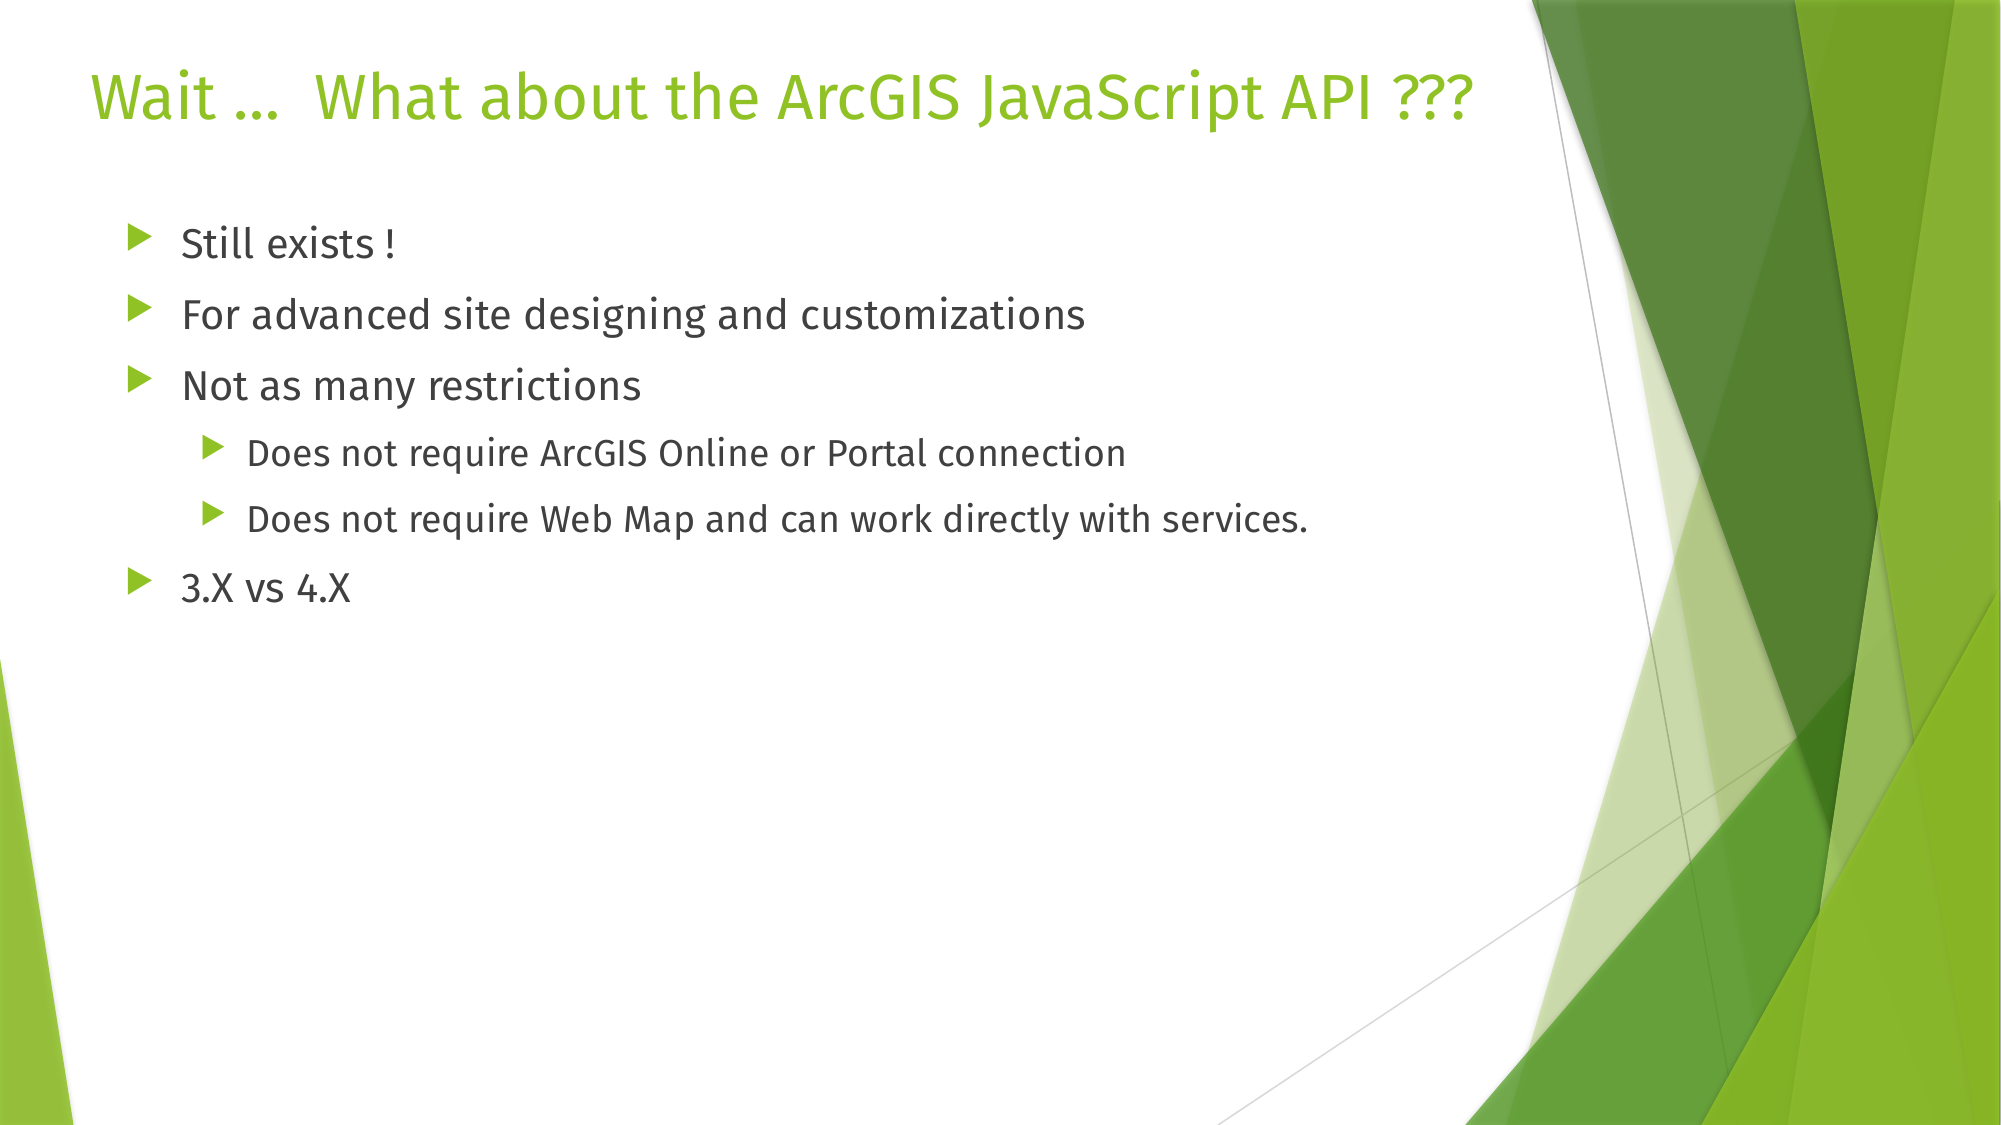

# Wait …  What about the ArcGIS JavaScript API ???
Still exists !
For advanced site designing and customizations
Not as many restrictions
Does not require ArcGIS Online or Portal connection
Does not require Web Map and can work directly with services.
3.X vs 4.X